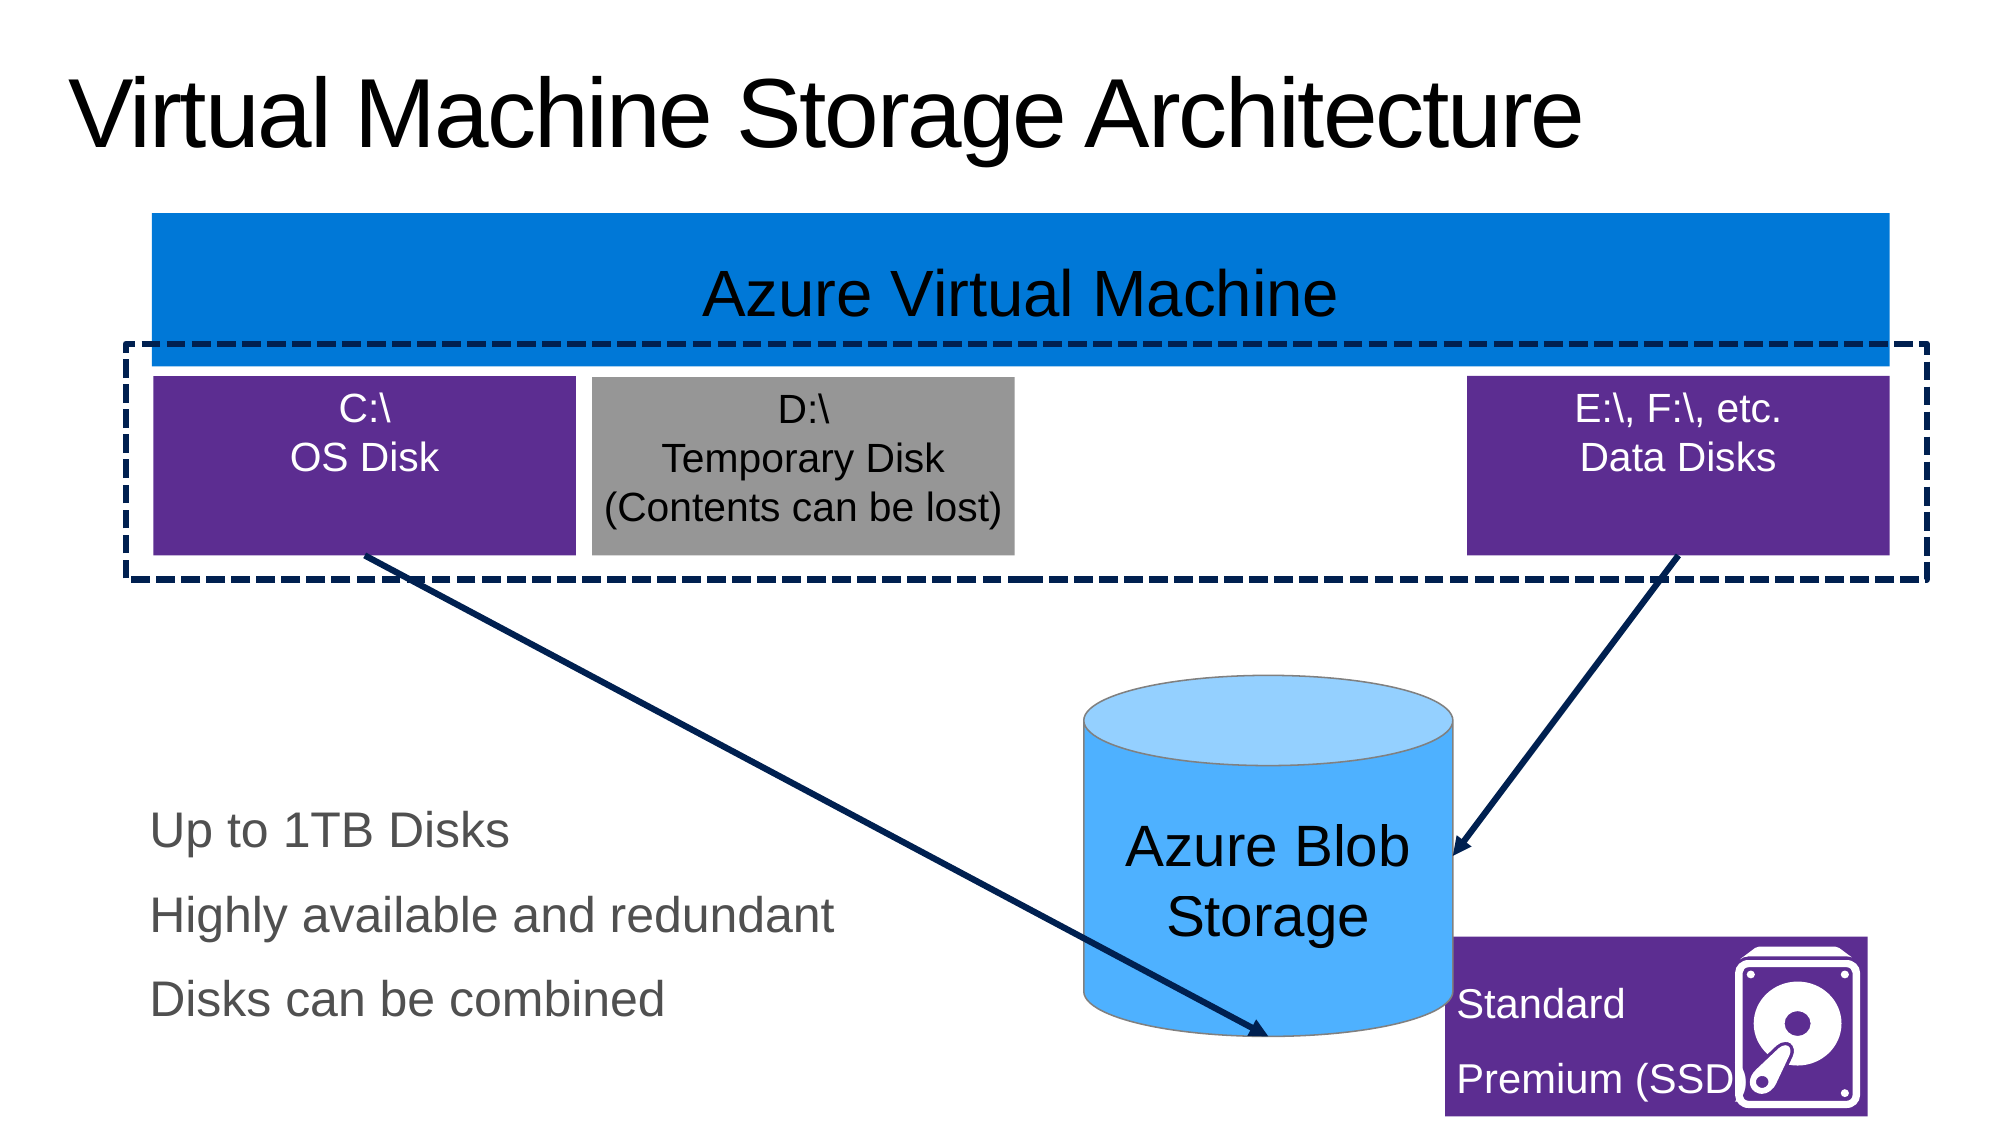

# Virtual Machine Storage Architecture
Azure Virtual Machine

E:\, F:\, etc.
Data Disks
C:\
OS Disk
D:\
Temporary Disk
(Contents can be lost)
Azure Blob
Storage
Up to 1TB Disks
Highly available and redundant
Disks can be combined
Standard
Premium (SSD)